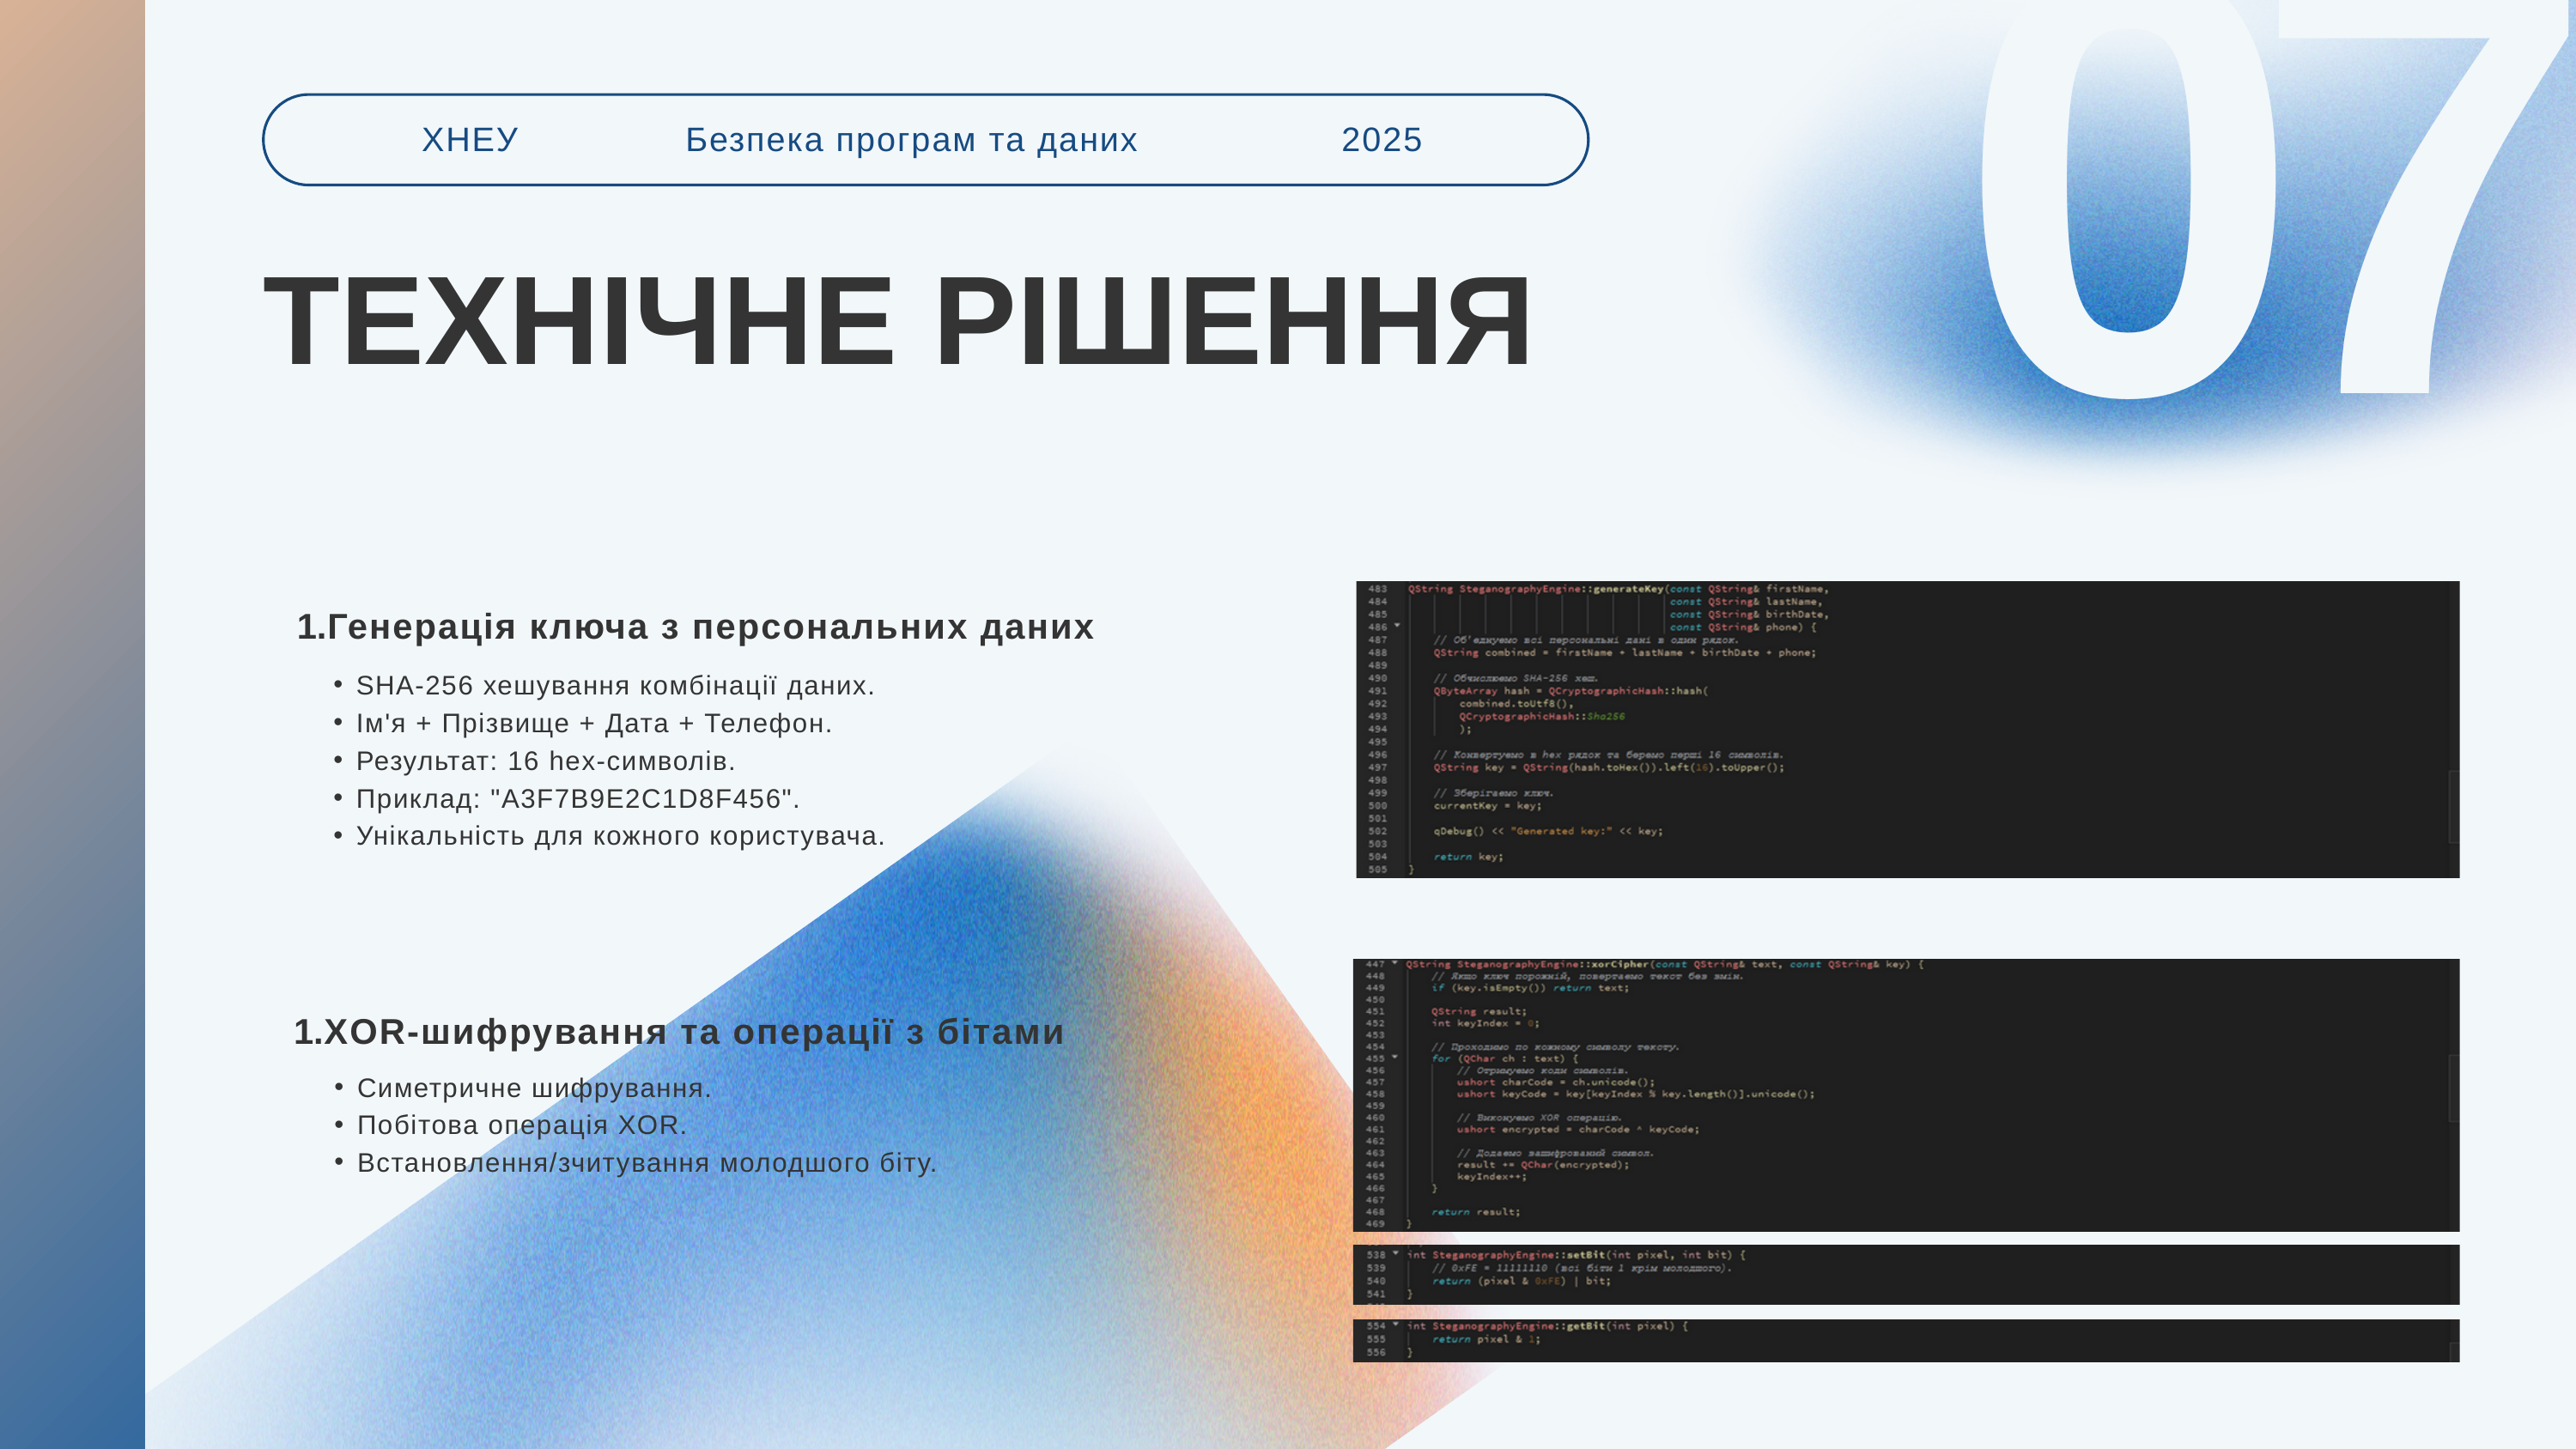

07

ХНЕУ
Безпека програм та даних
2025
ТЕХНІЧНЕ РІШЕННЯ

Генерація ключа з персональних даних
SHA-256 хешування комбінації даних.
Ім'я + Прізвище + Дата + Телефон.
Результат: 16 hex-символів.
Приклад: "A3F7B9E2C1D8F456".
Унікальність для кожного користувача.

XOR-шифрування та операції з бітами
Симетричне шифрування.
Побітова операція XOR.
Встановлення/зчитування молодшого біту.